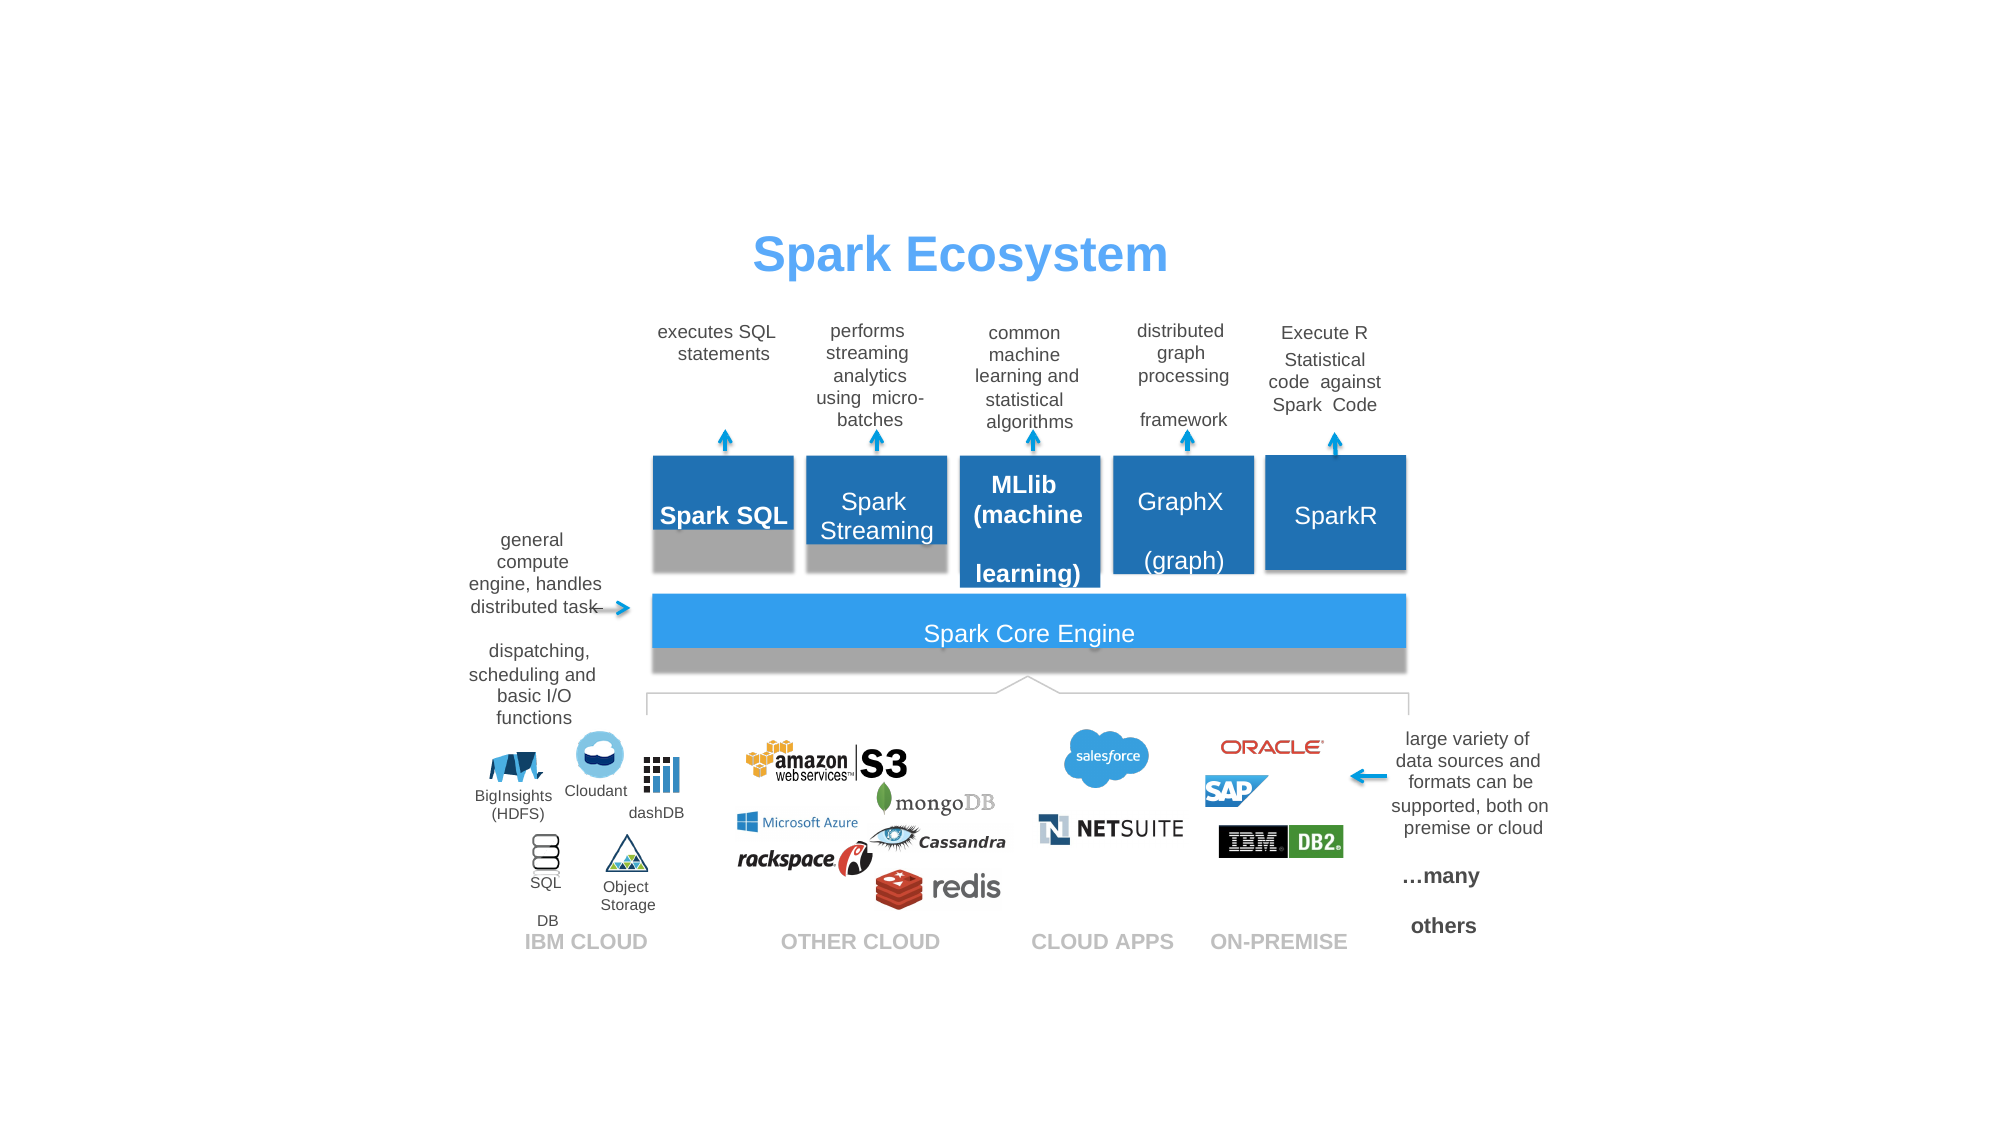

# Spark Ecosystem
Execute R
Statistical code  against Spark  Code
distributed  graph  processing  framework
performs  streaming  analytics using  micro-batches
common  machine  learning and
statistical  algorithms
executes SQL  statements

SparkR

Spark SQL

Spark  Streaming

GraphX  (graph)
MLlib  (machine  learning)

general  compute  engine, handles
distributed task 	 dispatching,
scheduling and  basic I/O  functions

Spark Core Engine

large variety of  data sources and  formats can be
supported, both on  premise or cloud

Cloudant
BigInsights  (HDFS)
dashDB

…many  others

SQL  DB
Object  Storage
IBM CLOUD
OTHER CLOUD
CLOUD APPS
ON-PREMISE